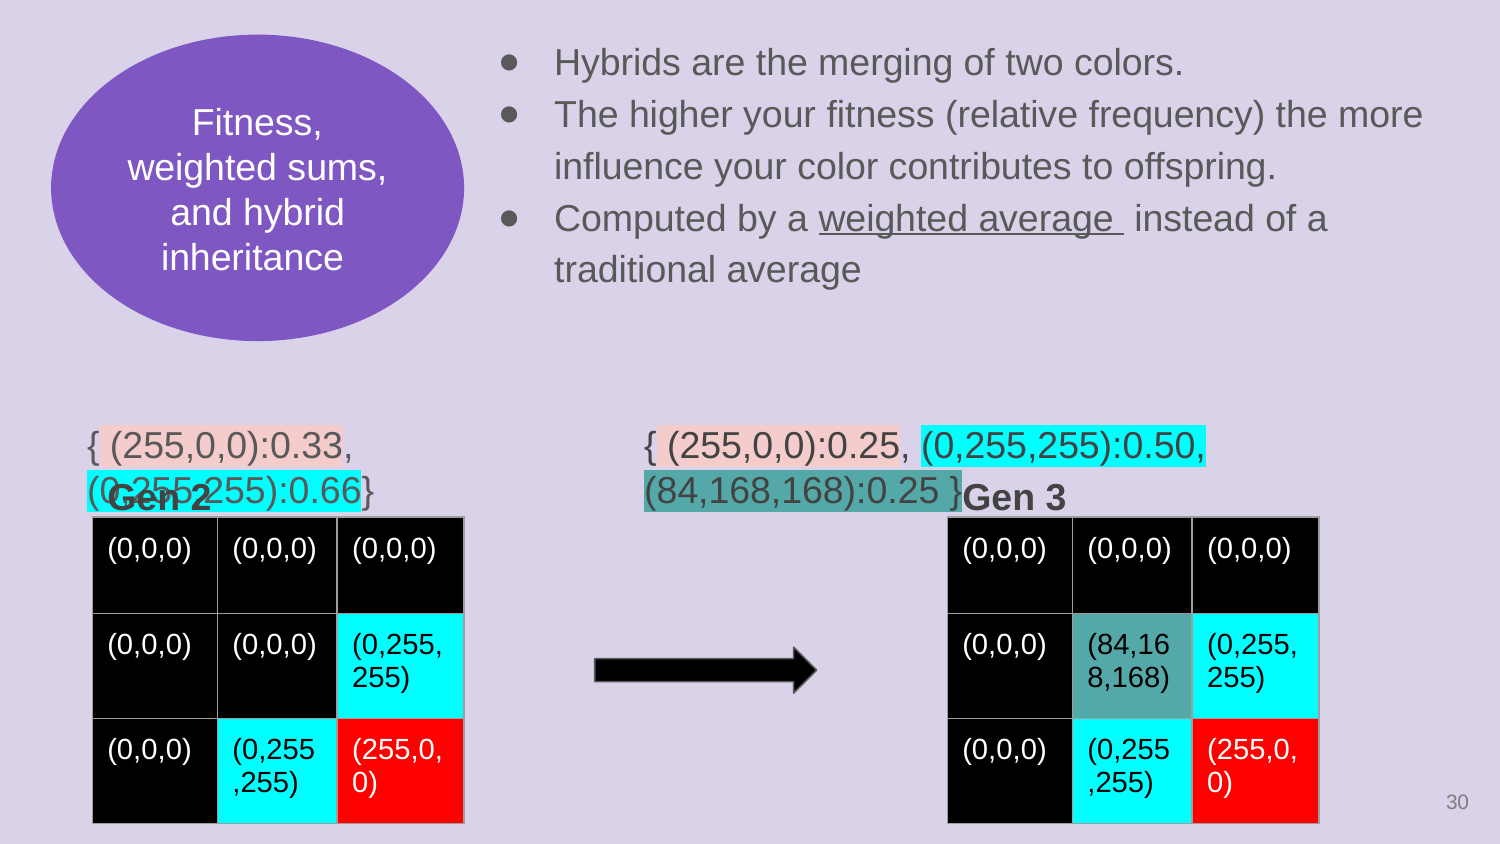

Hybrids are the merging of two colors.
The higher your fitness (relative frequency) the more influence your color contributes to offspring.
Computed by a weighted average  instead of a traditional average

Fitness, weighted sums, and hybrid inheritance
{ (255,0,0):0.33, (0,255,255):0.66}

{ (255,0,0):0.25, (0,255,255):0.50, (84,168,168):0.25 }

Gen 2
Gen 3
| (0,0,0) | (0,0,0) | (0,0,0) |
| --- | --- | --- |
| (0,0,0) | (84,168,168) | (0,255,255) |
| (0,0,0) | (0,255,255) | (255,0,0) |
| (0,0,0) | (0,0,0) | (0,0,0) |
| --- | --- | --- |
| (0,0,0) | (0,0,0) | (0,255,255) |
| (0,0,0) | (0,255,255) | (255,0,0) |

30